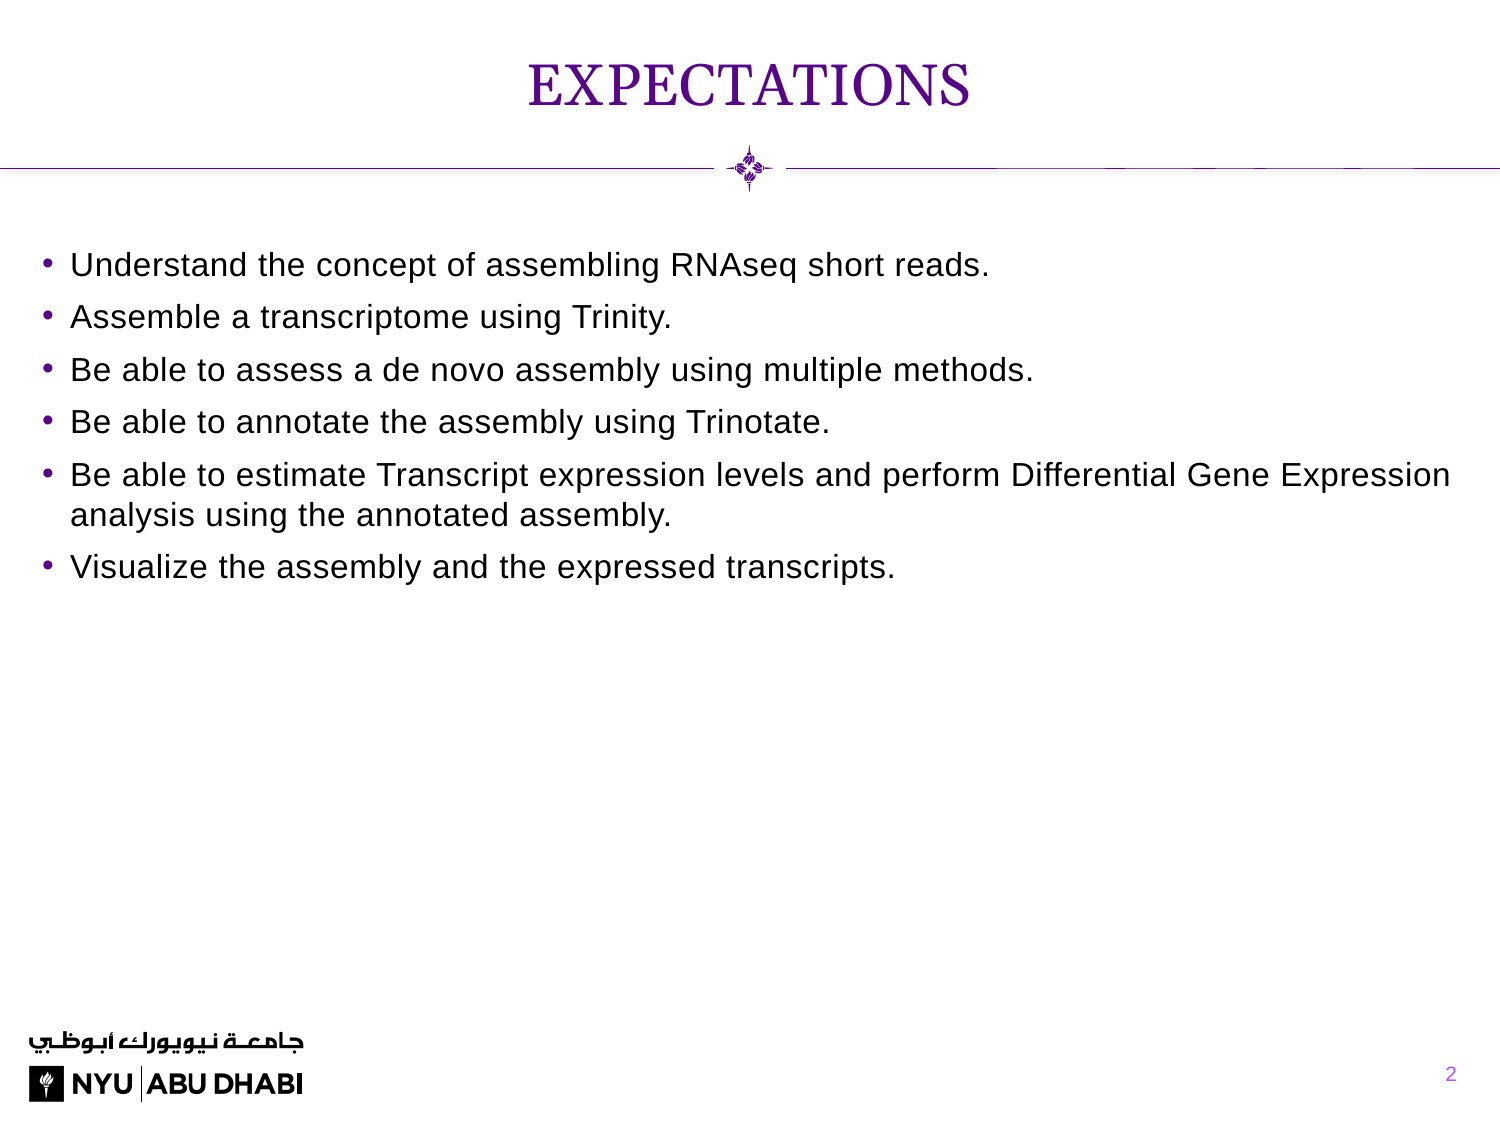

# Expectations
Understand the concept of assembling RNAseq short reads.
Assemble a transcriptome using Trinity.
Be able to assess a de novo assembly using multiple methods.
Be able to annotate the assembly using Trinotate.
Be able to estimate Transcript expression levels and perform Differential Gene Expression analysis using the annotated assembly.
Visualize the assembly and the expressed transcripts.
2